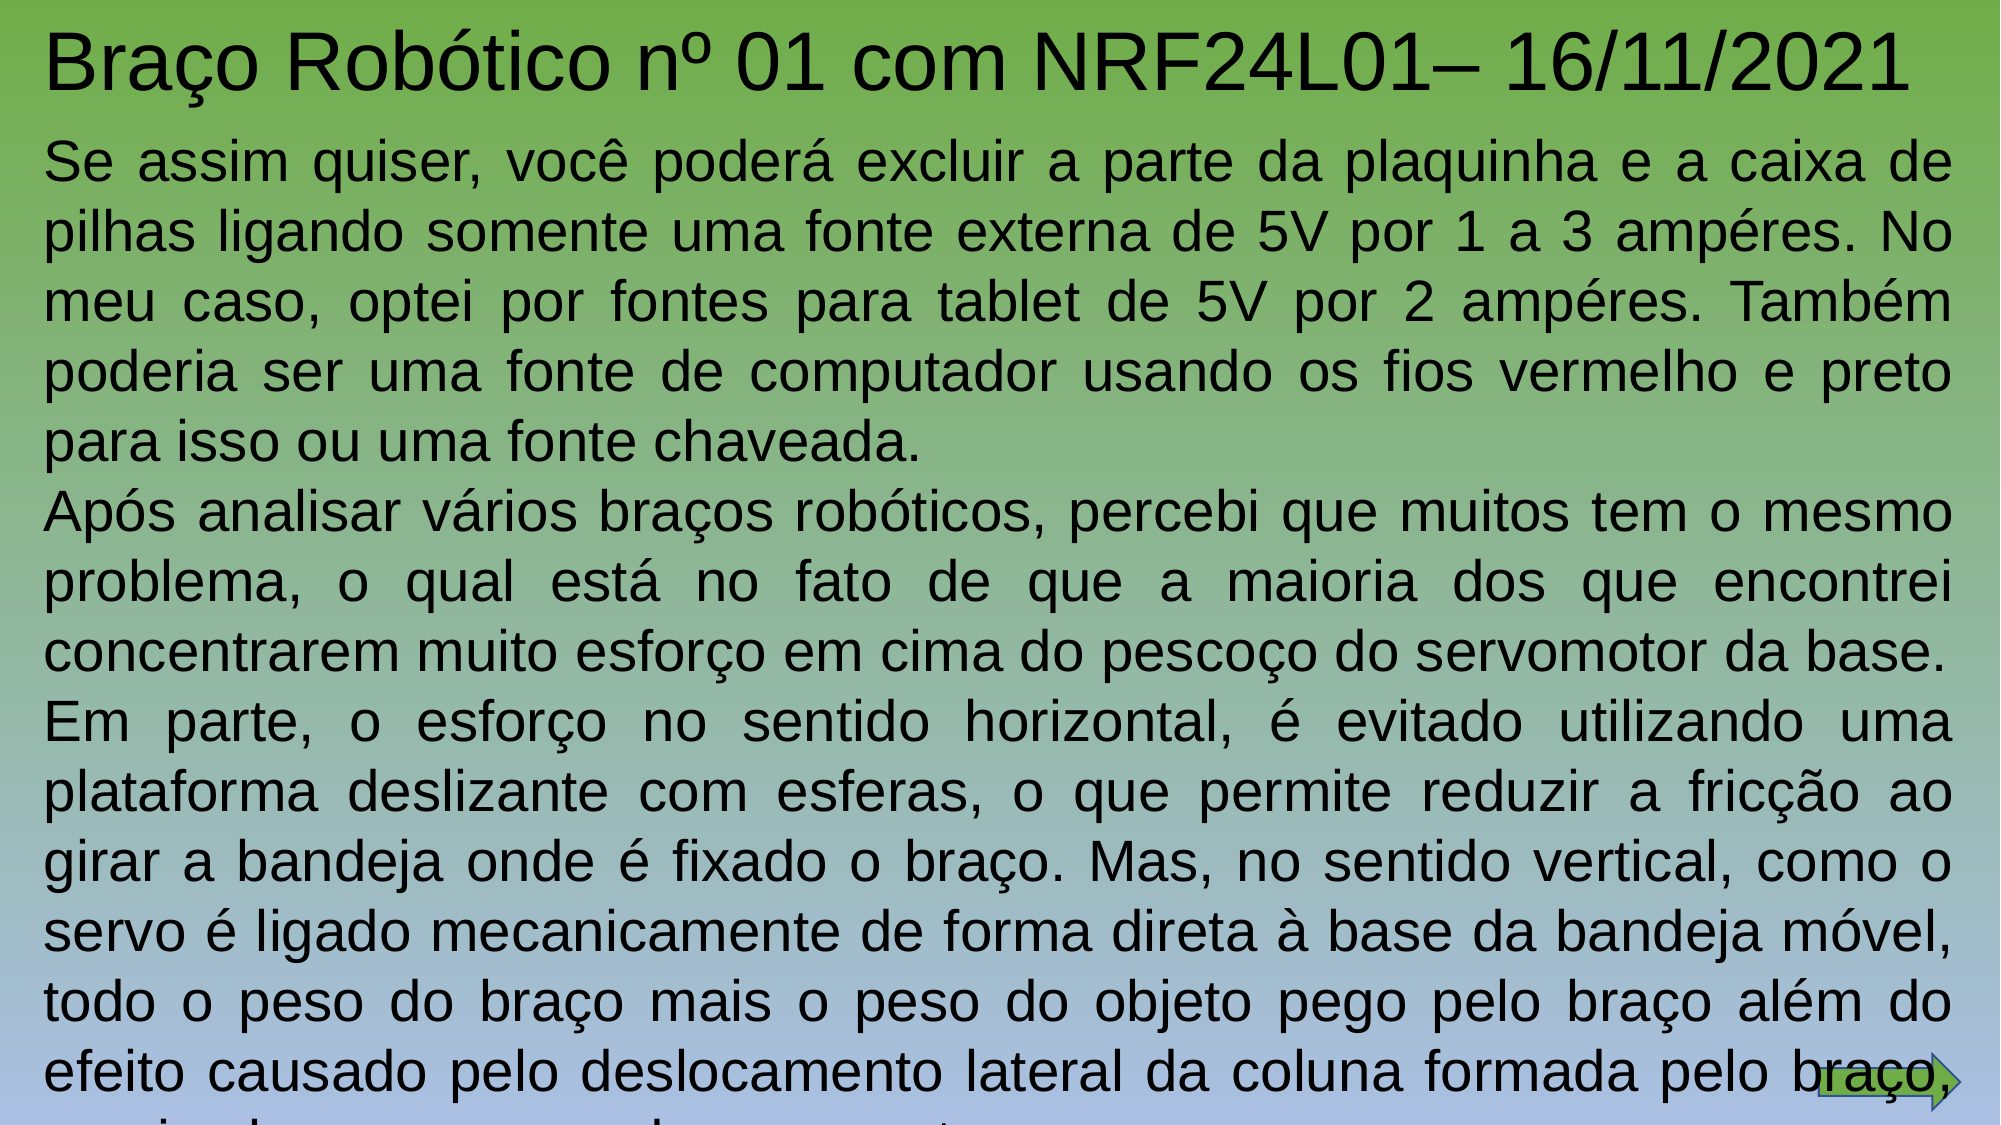

Braço Robótico nº 01 com NRF24L01– 16/11/2021
Se assim quiser, você poderá excluir a parte da plaquinha e a caixa de pilhas ligando somente uma fonte externa de 5V por 1 a 3 ampéres. No meu caso, optei por fontes para tablet de 5V por 2 ampéres. Também poderia ser uma fonte de computador usando os fios vermelho e preto para isso ou uma fonte chaveada.
Após analisar vários braços robóticos, percebi que muitos tem o mesmo problema, o qual está no fato de que a maioria dos que encontrei concentrarem muito esforço em cima do pescoço do servomotor da base.
Em parte, o esforço no sentido horizontal, é evitado utilizando uma plataforma deslizante com esferas, o que permite reduzir a fricção ao girar a bandeja onde é fixado o braço. Mas, no sentido vertical, como o servo é ligado mecanicamente de forma direta à base da bandeja móvel, todo o peso do braço mais o peso do objeto pego pelo braço além do efeito causado pelo deslocamento lateral da coluna formada pelo braço, recai sobre o pescoço do servomotor.